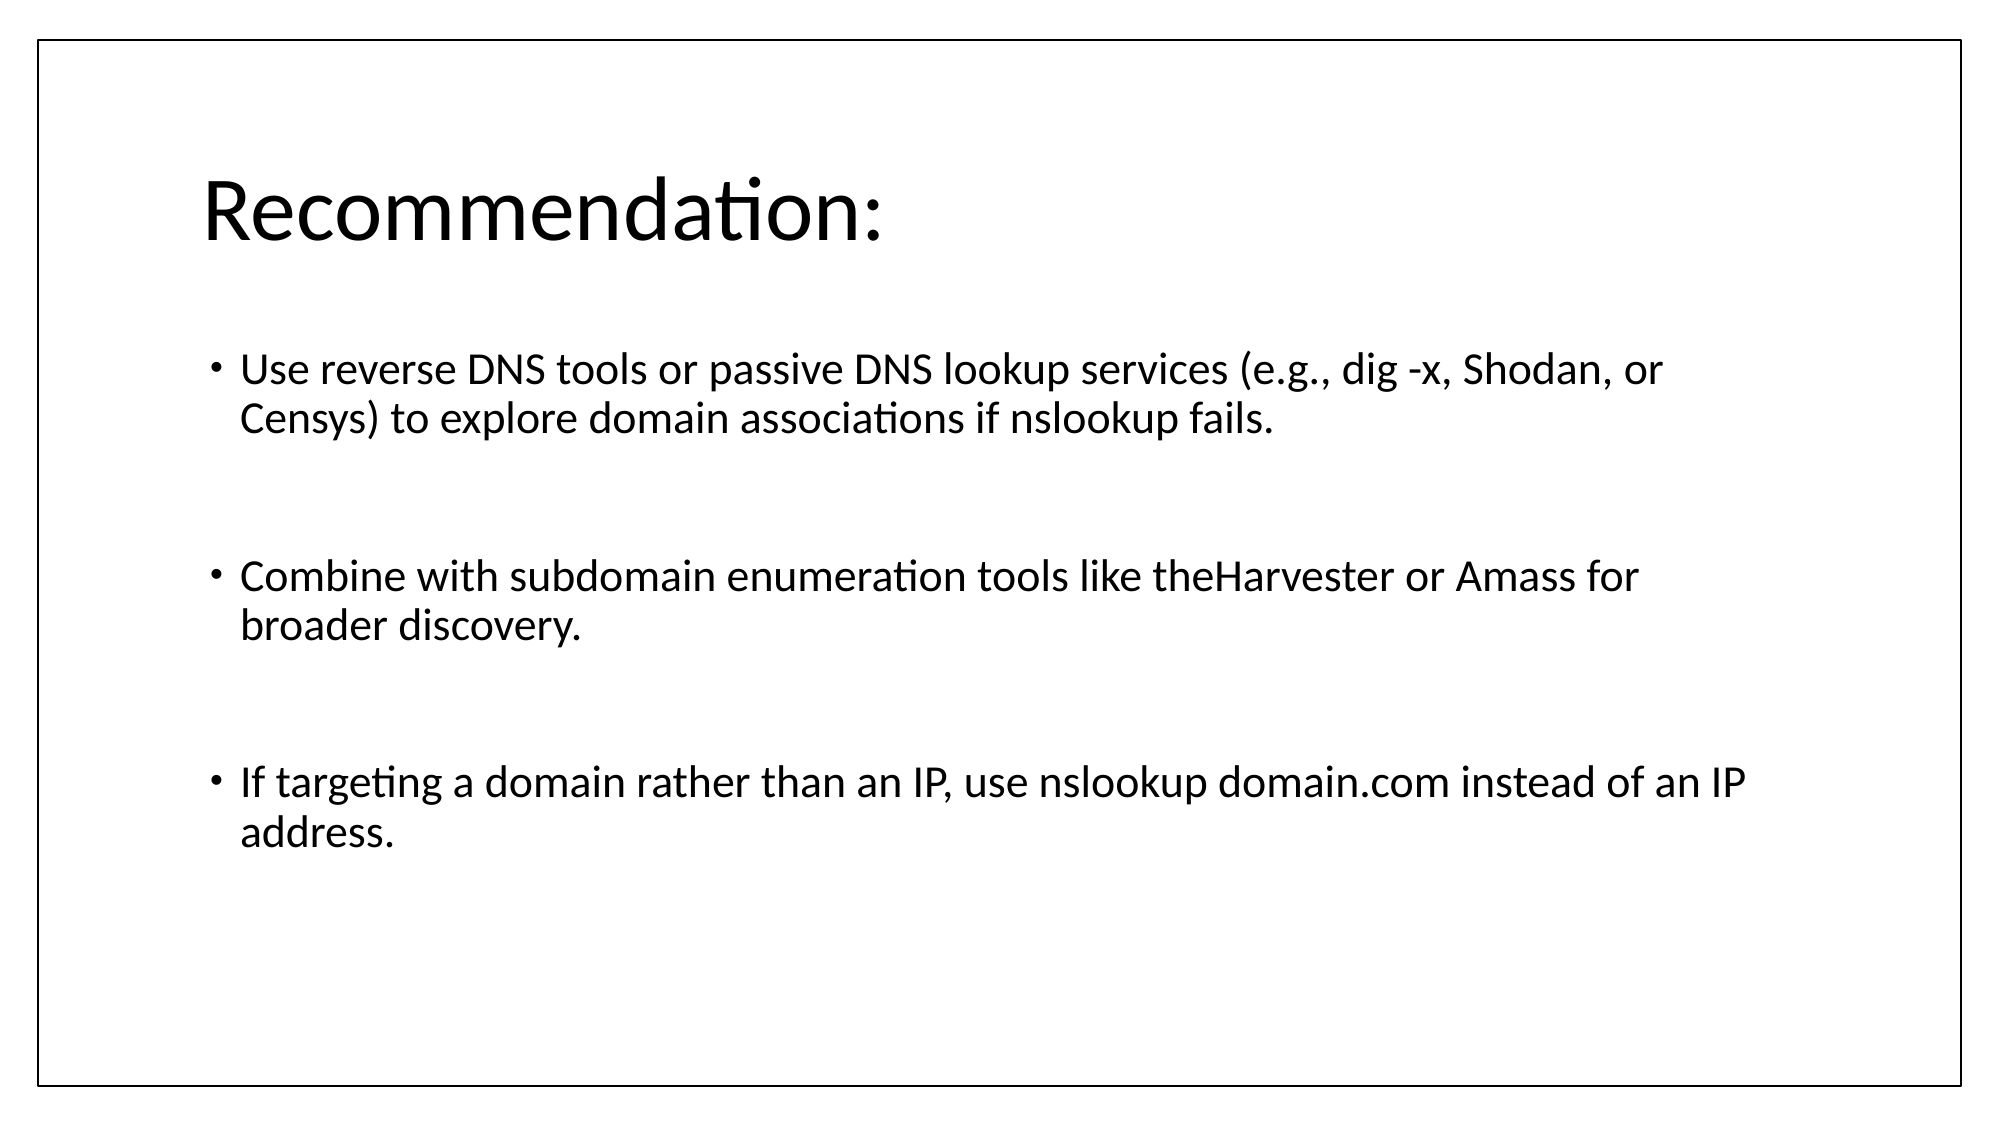

# Recommendation:
Use reverse DNS tools or passive DNS lookup services (e.g., dig -x, Shodan, or Censys) to explore domain associations if nslookup fails.

Combine with subdomain enumeration tools like theHarvester or Amass for broader discovery.

If targeting a domain rather than an IP, use nslookup domain.com instead of an IP address.